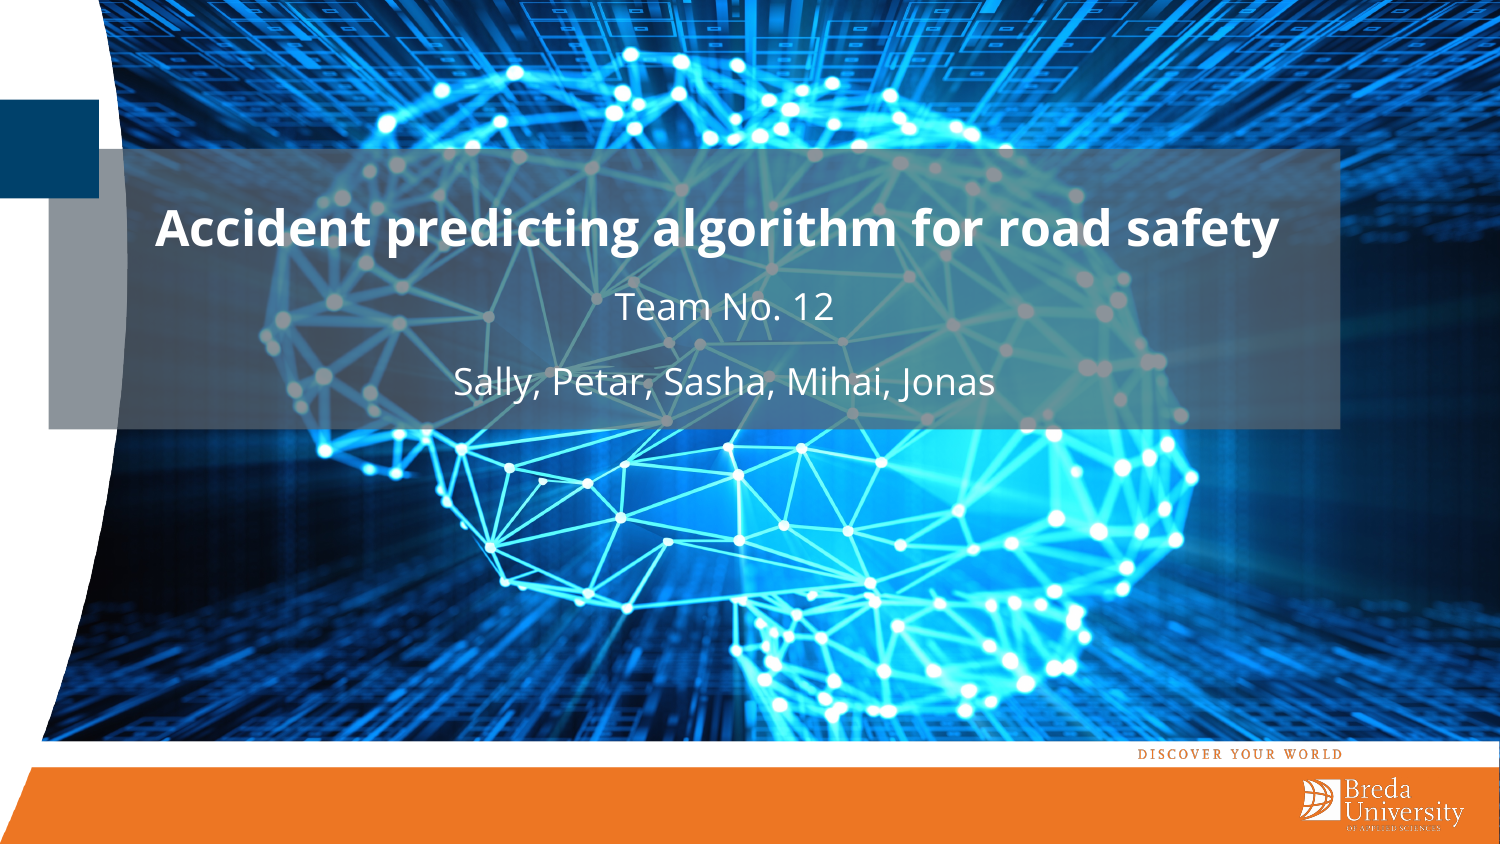

# Accident predicting algorithm for road safety

Team No. 12
Sally, Petar, Sasha, Mihai, Jonas